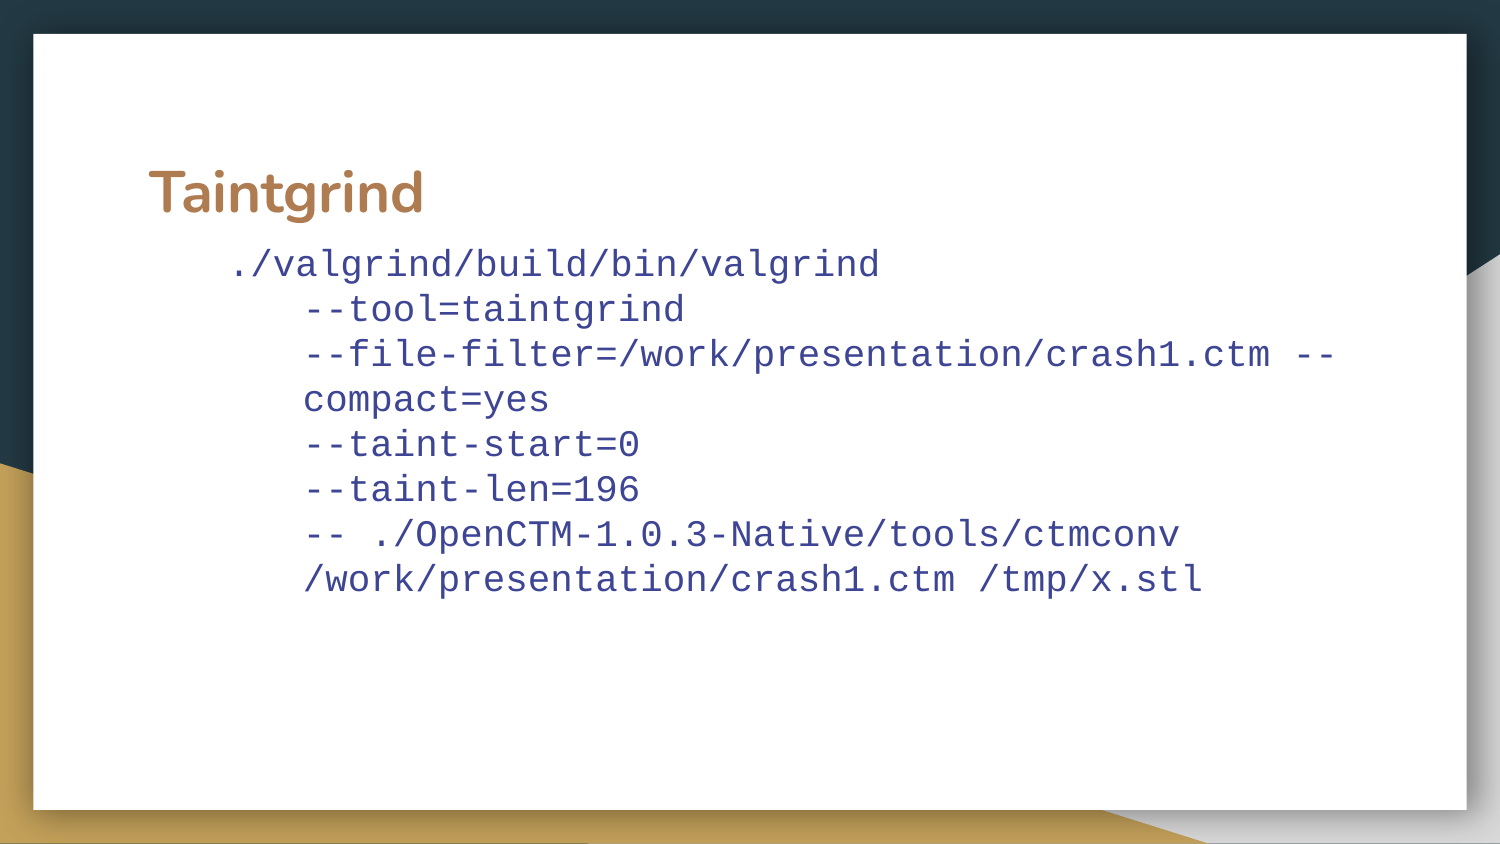

# Taintgrind
./valgrind/build/bin/valgrind
--tool=taintgrind --file-filter=/work/presentation/crash1.ctm --compact=yes
--taint-start=0
--taint-len=196
-- ./OpenCTM-1.0.3-Native/tools/ctmconv /work/presentation/crash1.ctm /tmp/x.stl